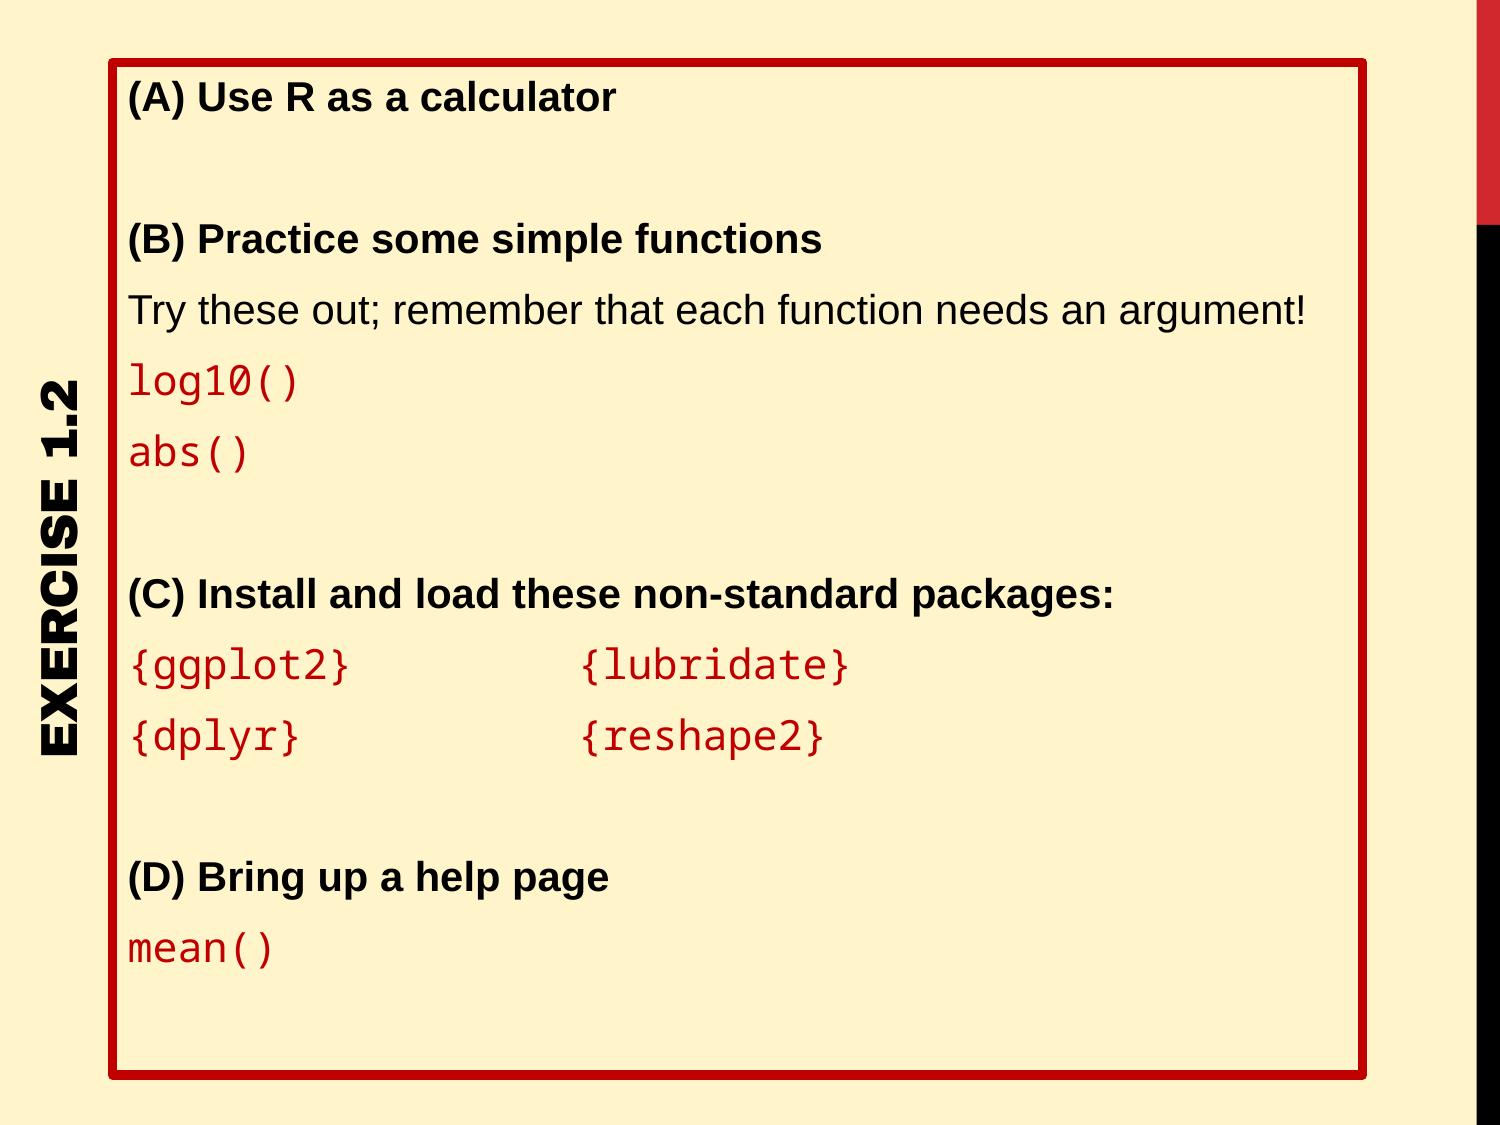

(A) Use R as a calculator

(B) Practice some simple functions
Try these out; remember that each function needs an argument!
log10()
abs()

(C) Install and load these non-standard packages:
{ggplot2}		{lubridate}
{dplyr}		{reshape2}

(D) Bring up a help page
mean()
# Exercise 1.2